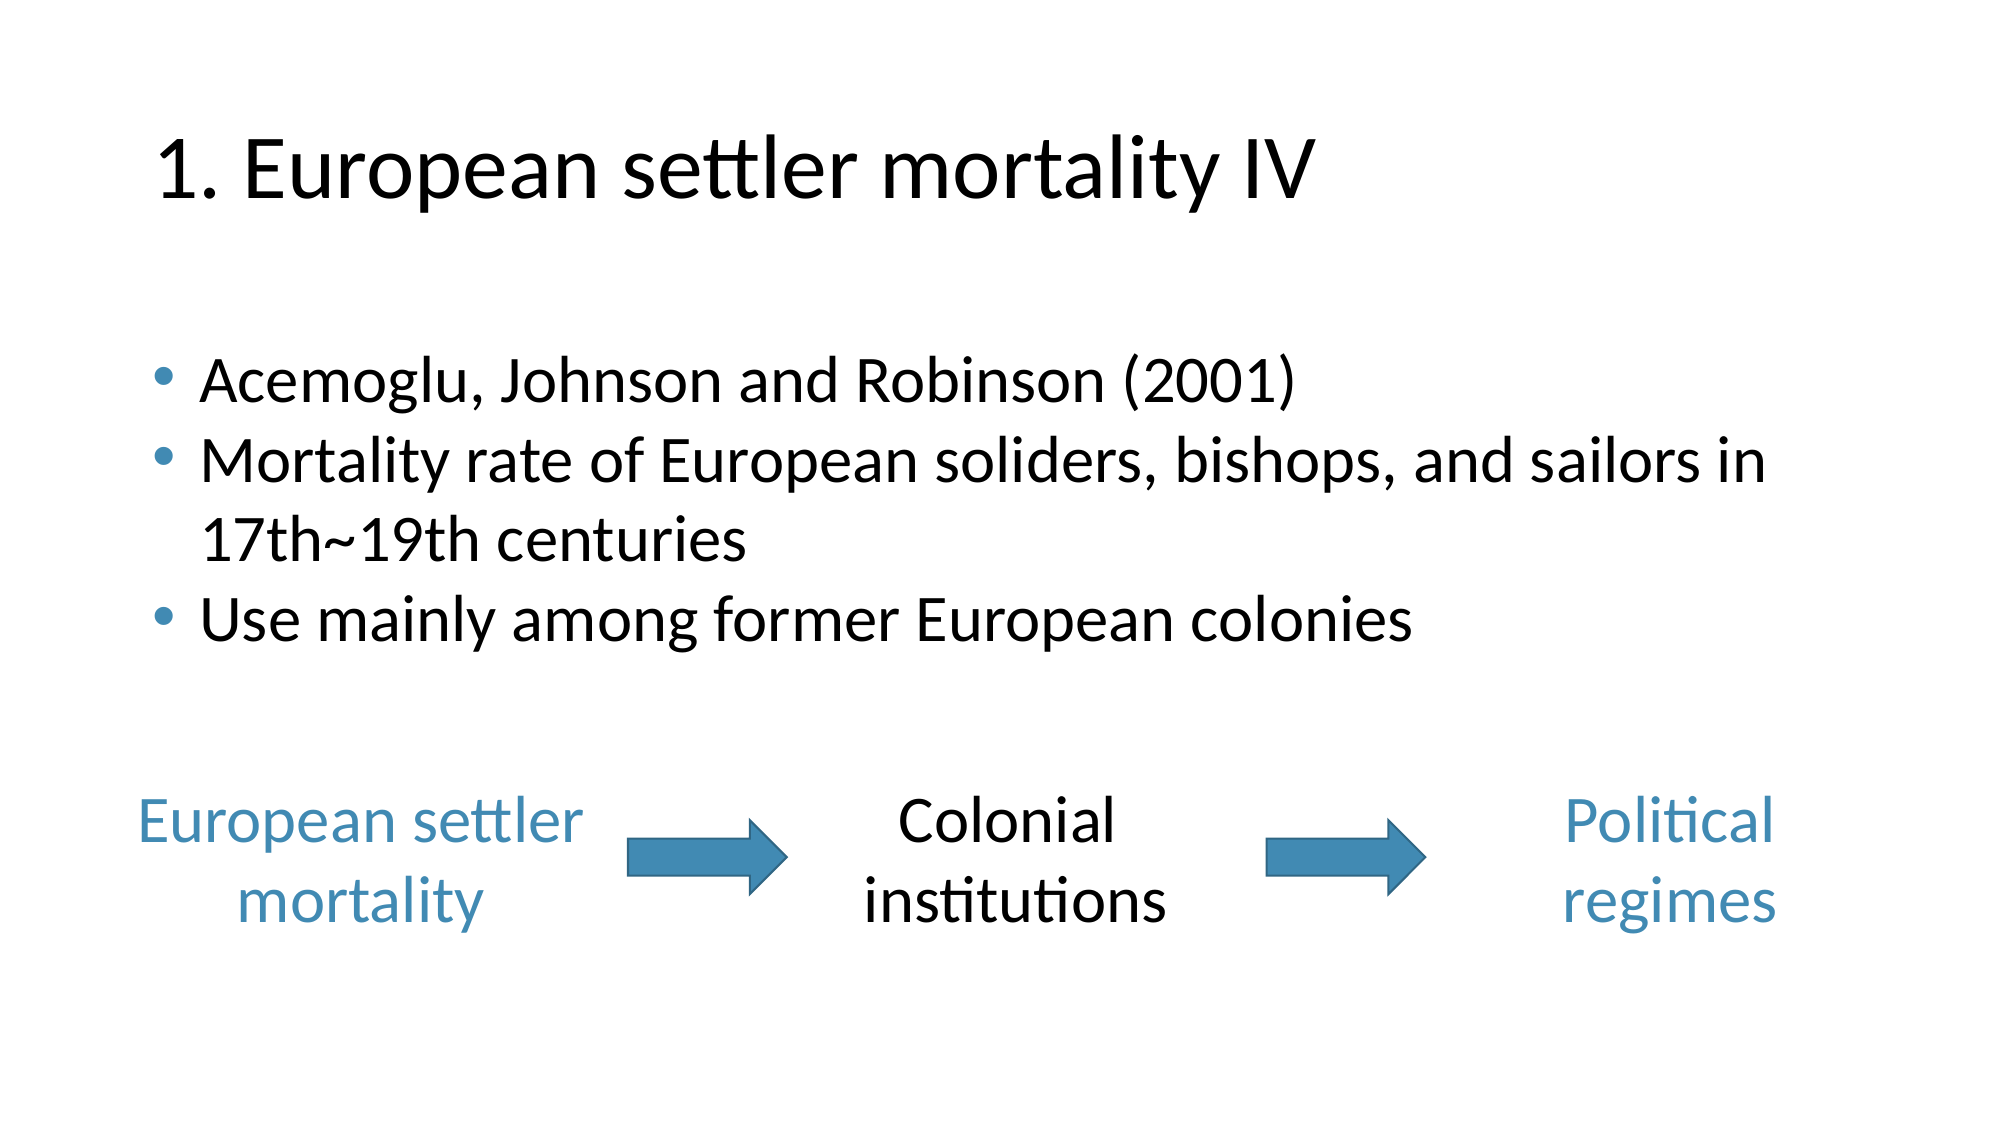

# 1. European settler mortality IV
Acemoglu, Johnson and Robinson (2001)
Mortality rate of European soliders, bishops, and sailors in 17th~19th centuries
Use mainly among former European colonies

Political
regimes
European settler mortality
Colonial
institutions